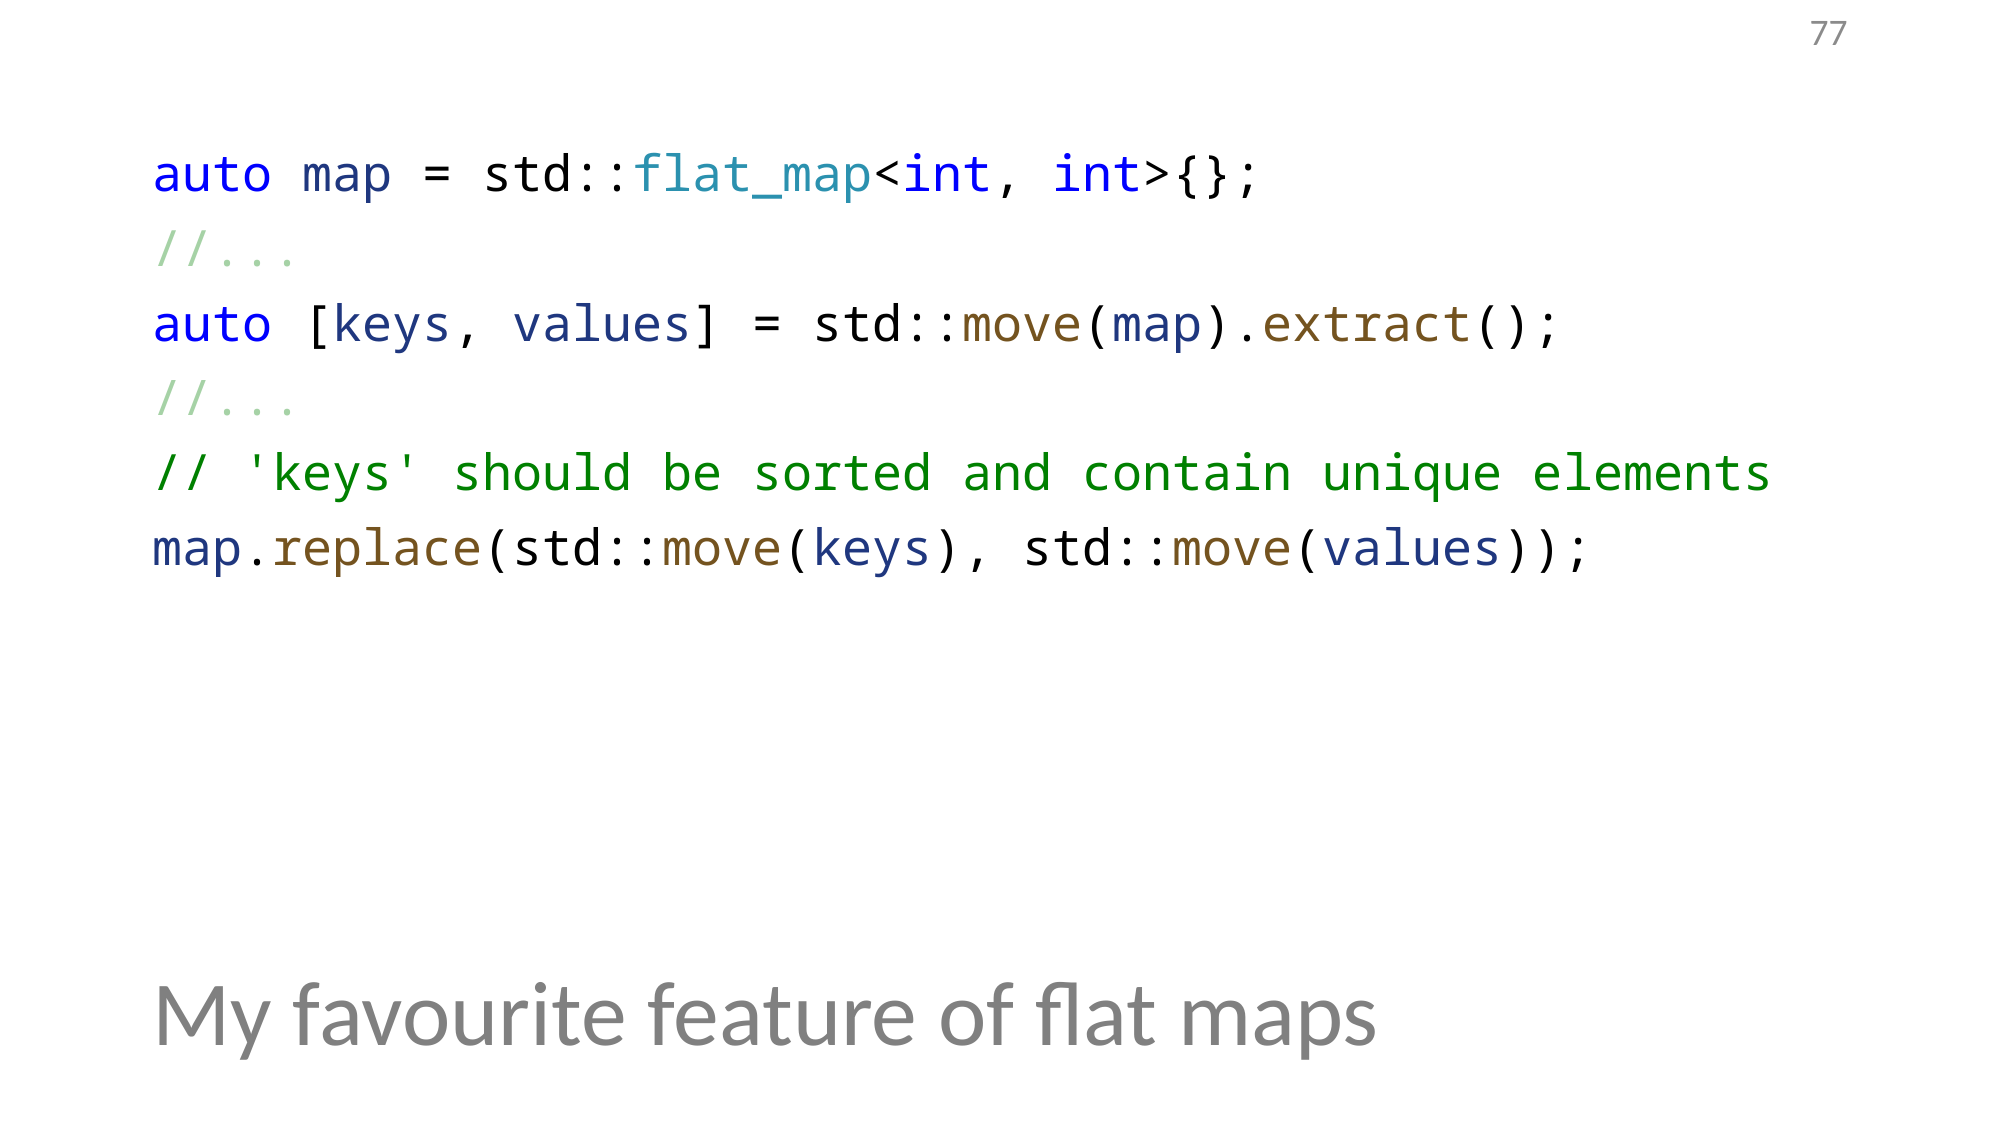

77

auto map = std::flat_map<int, int>{};
//...
auto [keys, values] = std::move(map).extract();
//...
// 'keys' should be sorted and contain unique elements
map.replace(std::move(keys), std::move(values));
# My favourite feature of flat maps